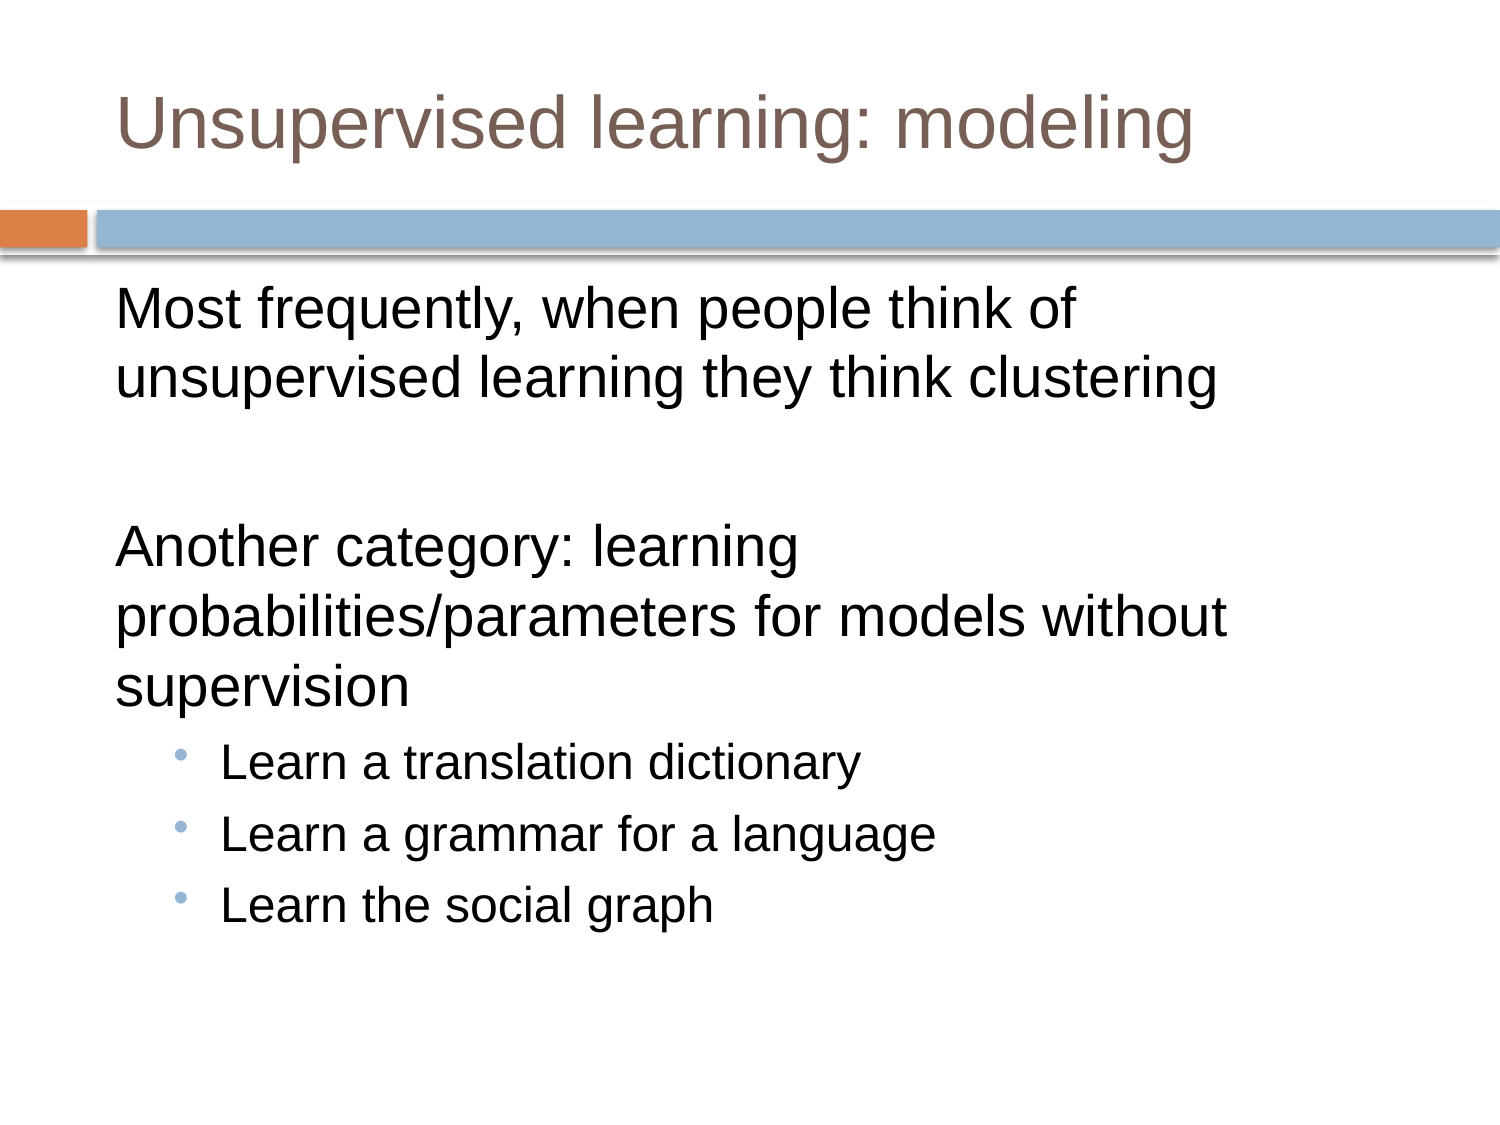

# Unsupervised learning: modeling
Most frequently, when people think of unsupervised learning they think clustering

Another category: learning probabilities/parameters for models without supervision
Learn a translation dictionary
Learn a grammar for a language
Learn the social graph